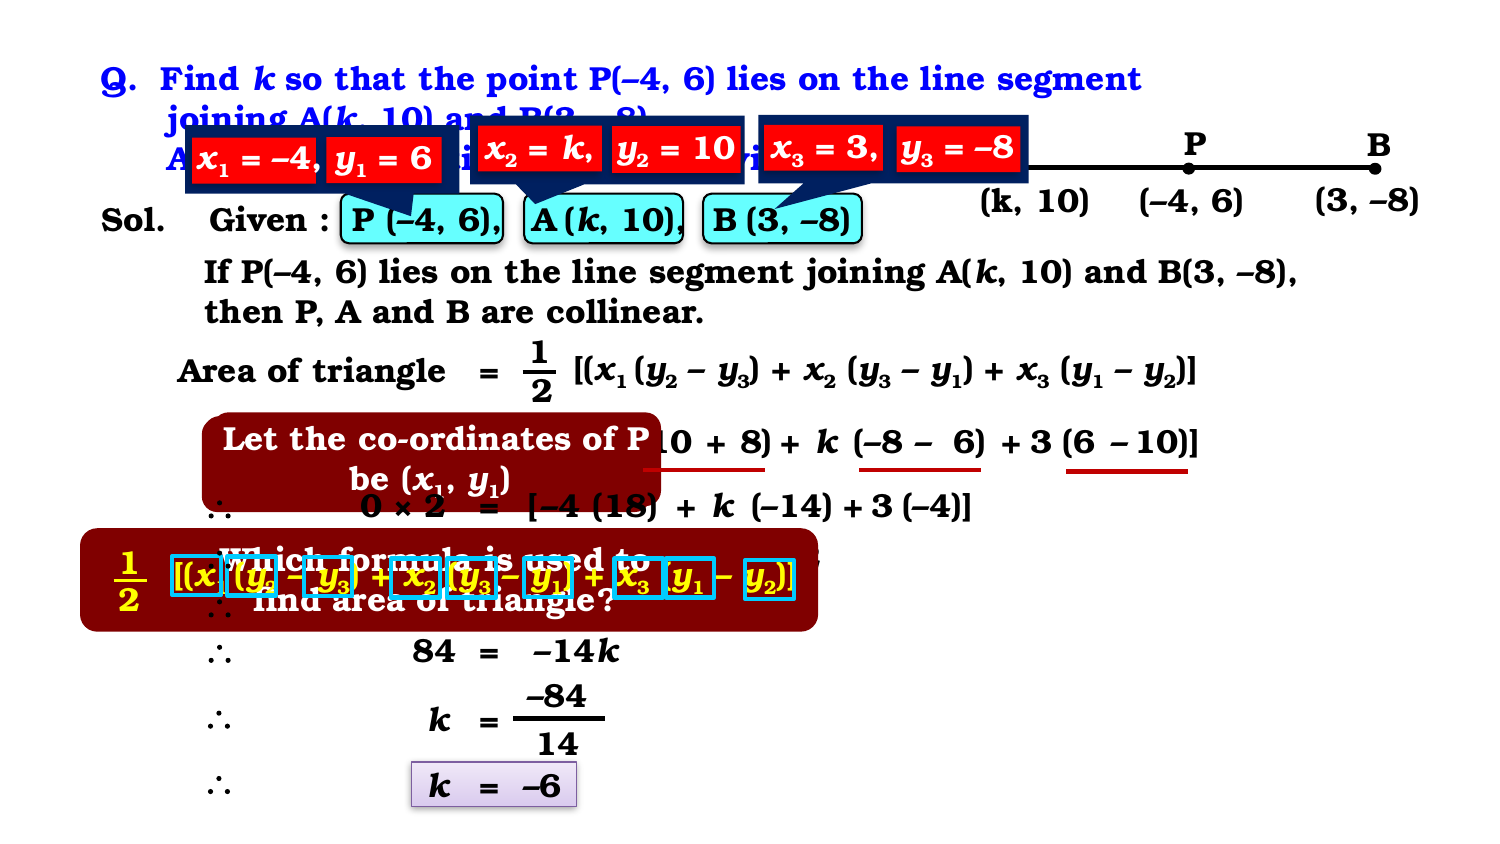

Q.  Find k so that the point P(–4, 6) lies on the line segment
 	 joining A(k, 10) and B(3, –8).
 	 Also, find the ratio in which P divides AB.

P
B
A

(3, –8)
(k, 10)

x3 = 3,
y3 = –8
x2 = k,
y2 = 10

x1 = –4,
y1 = 6

(–4, 6)
Sol.
Given :
P
(–4, 6),
A
(k, 10),
B
(3, –8)

If P(–4, 6) lies on the line segment joining A(k, 10) and B(3, –8),
then P, A and B are collinear.
1
[(x1 (y2 – y3) + x2 (y3 – y1) + x3 (y1 – y2)]
Area of triangle
=
2
1
Let the co-ordinates of P be (x1, y1)

[
–4
(10
+
8)
+
k
(–8
–
6)
+
3
(6
–
10)]
Let the co-ordinates of A be (x2, y2)

Let the co-ordinates of B be (x3, y3)

0
=
2
∴
0 × 2
=
[
–4
(18)
+
k
(–14)
+
3
(–4)]
∴
0
=
–72
–
14k
–
12

Which formula is used to find area of triangle?
1
2
[(x1 (y2 – y3) + x2 (y3 – y1) + x3 (y1 – y2)]

∴
0
=
–84
–
14k
∴
84
=
–14k
–84
∴
k
=
14
∴
k
=
–6